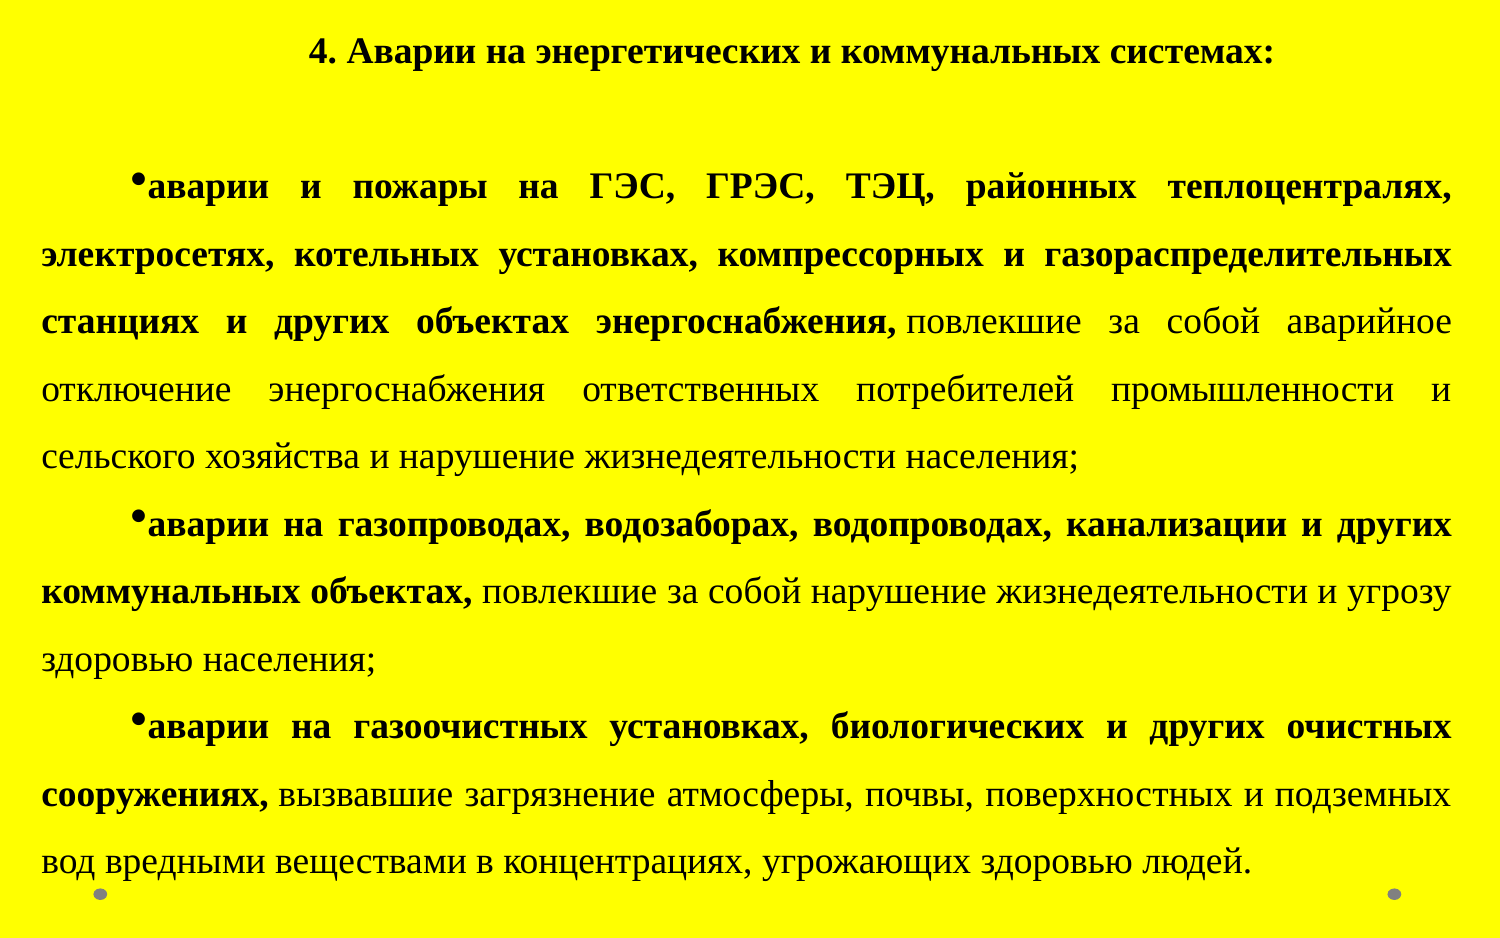

4. Аварии на энергетических и коммунальных системах:

аварии и пожары на ГЭС, ГРЭС, ТЭЦ, районных теплоцентралях, электросетях, котельных установках, компрессорных и газораспределительных станциях и других объектах энергоснабжения, повлекшие за собой аварийное отключение энергоснабжения ответственных потребителей промышленности и сельского хозяйства и нарушение жизнедеятельности населения;
аварии на газопроводах, водозаборах, водопроводах, канализации и других коммунальных объектах, повлекшие за собой нарушение жизнедеятельности и угрозу здоровью населения;
аварии на газоочистных установках, биологических и других очистных сооружениях, вызвавшие загрязнение атмосферы, почвы, поверхностных и подземных вод вредными веществами в концентрациях, угрожающих здоровью людей.